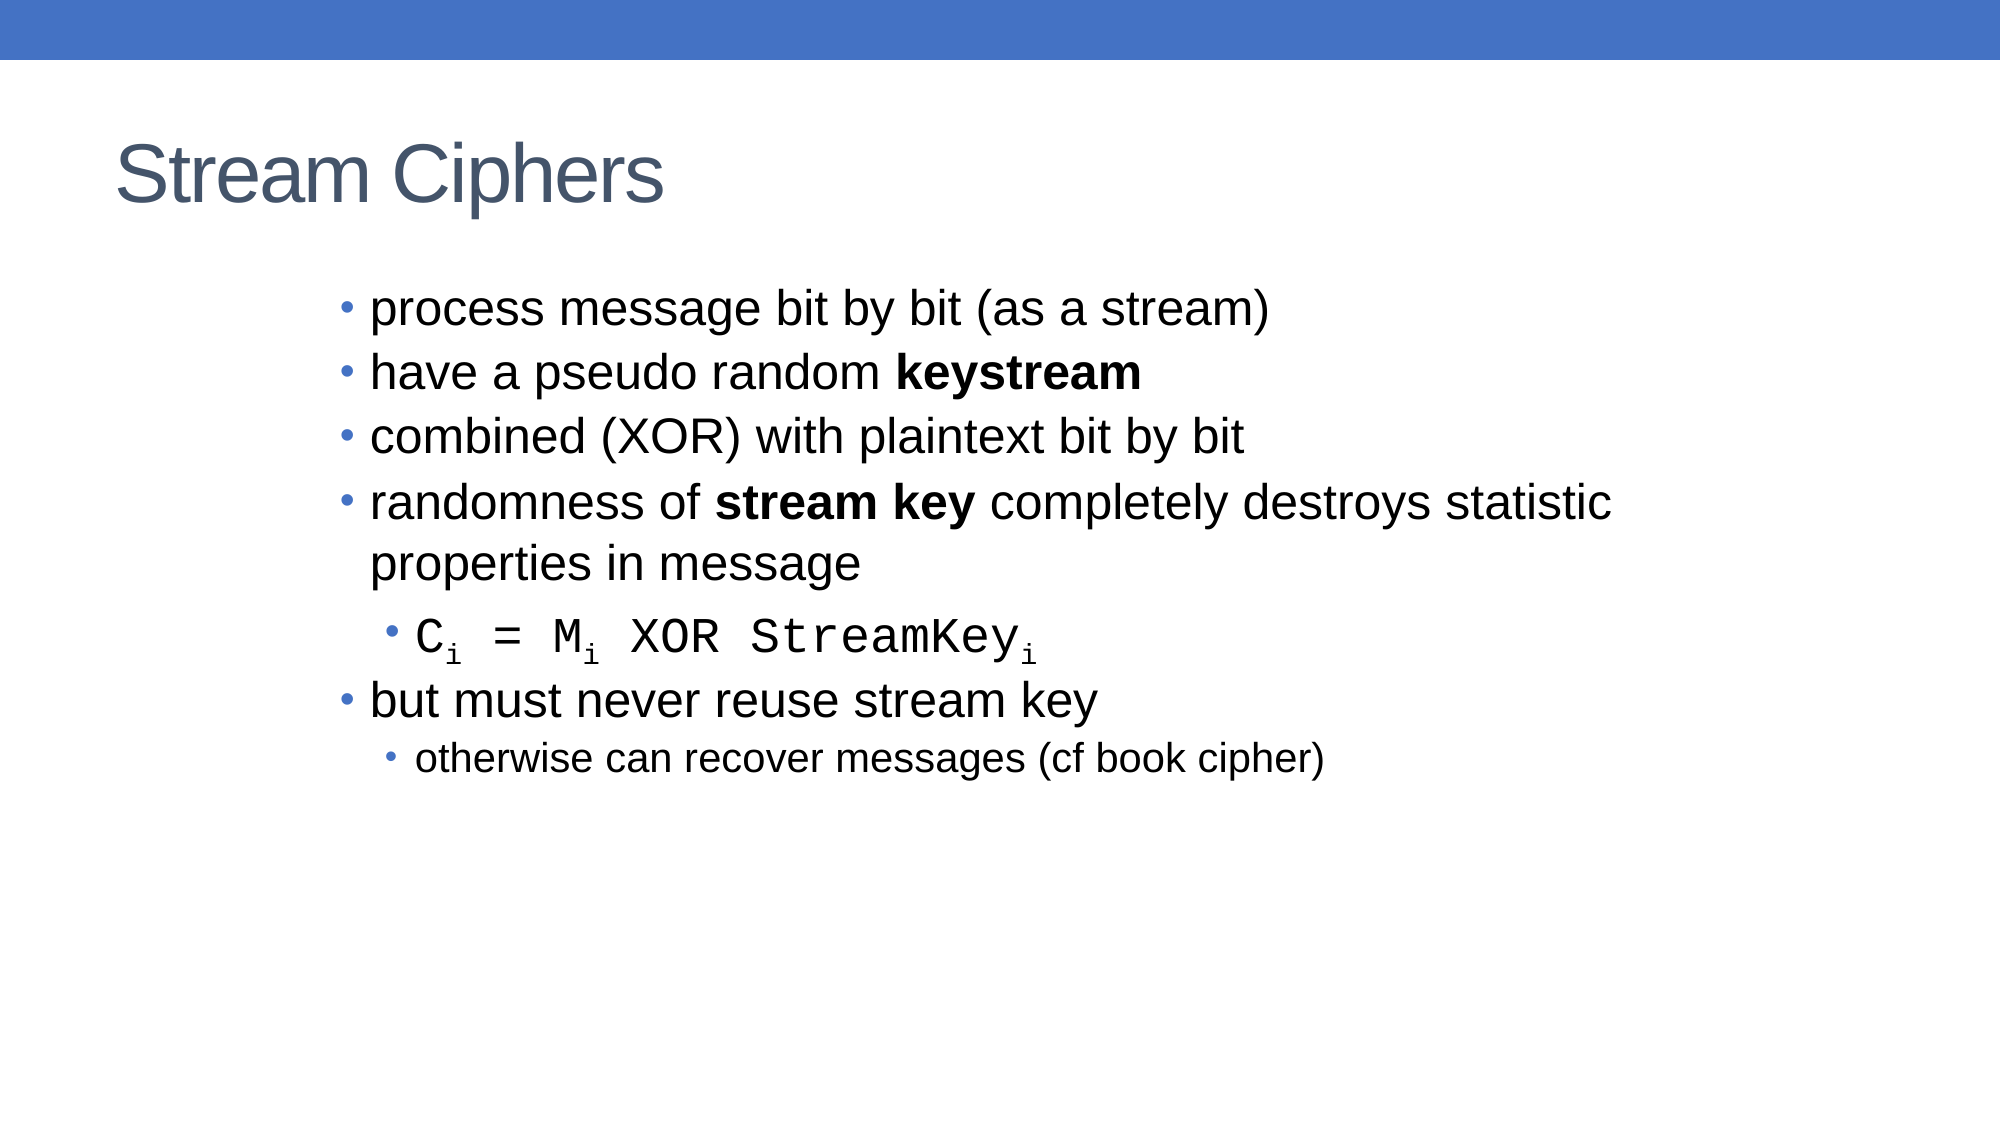

# Stream Ciphers
process message bit by bit (as a stream)
have a pseudo random keystream
combined (XOR) with plaintext bit by bit
randomness of stream key completely destroys statistic properties in message
Ci = Mi XOR StreamKeyi
but must never reuse stream key
otherwise can recover messages (cf book cipher)